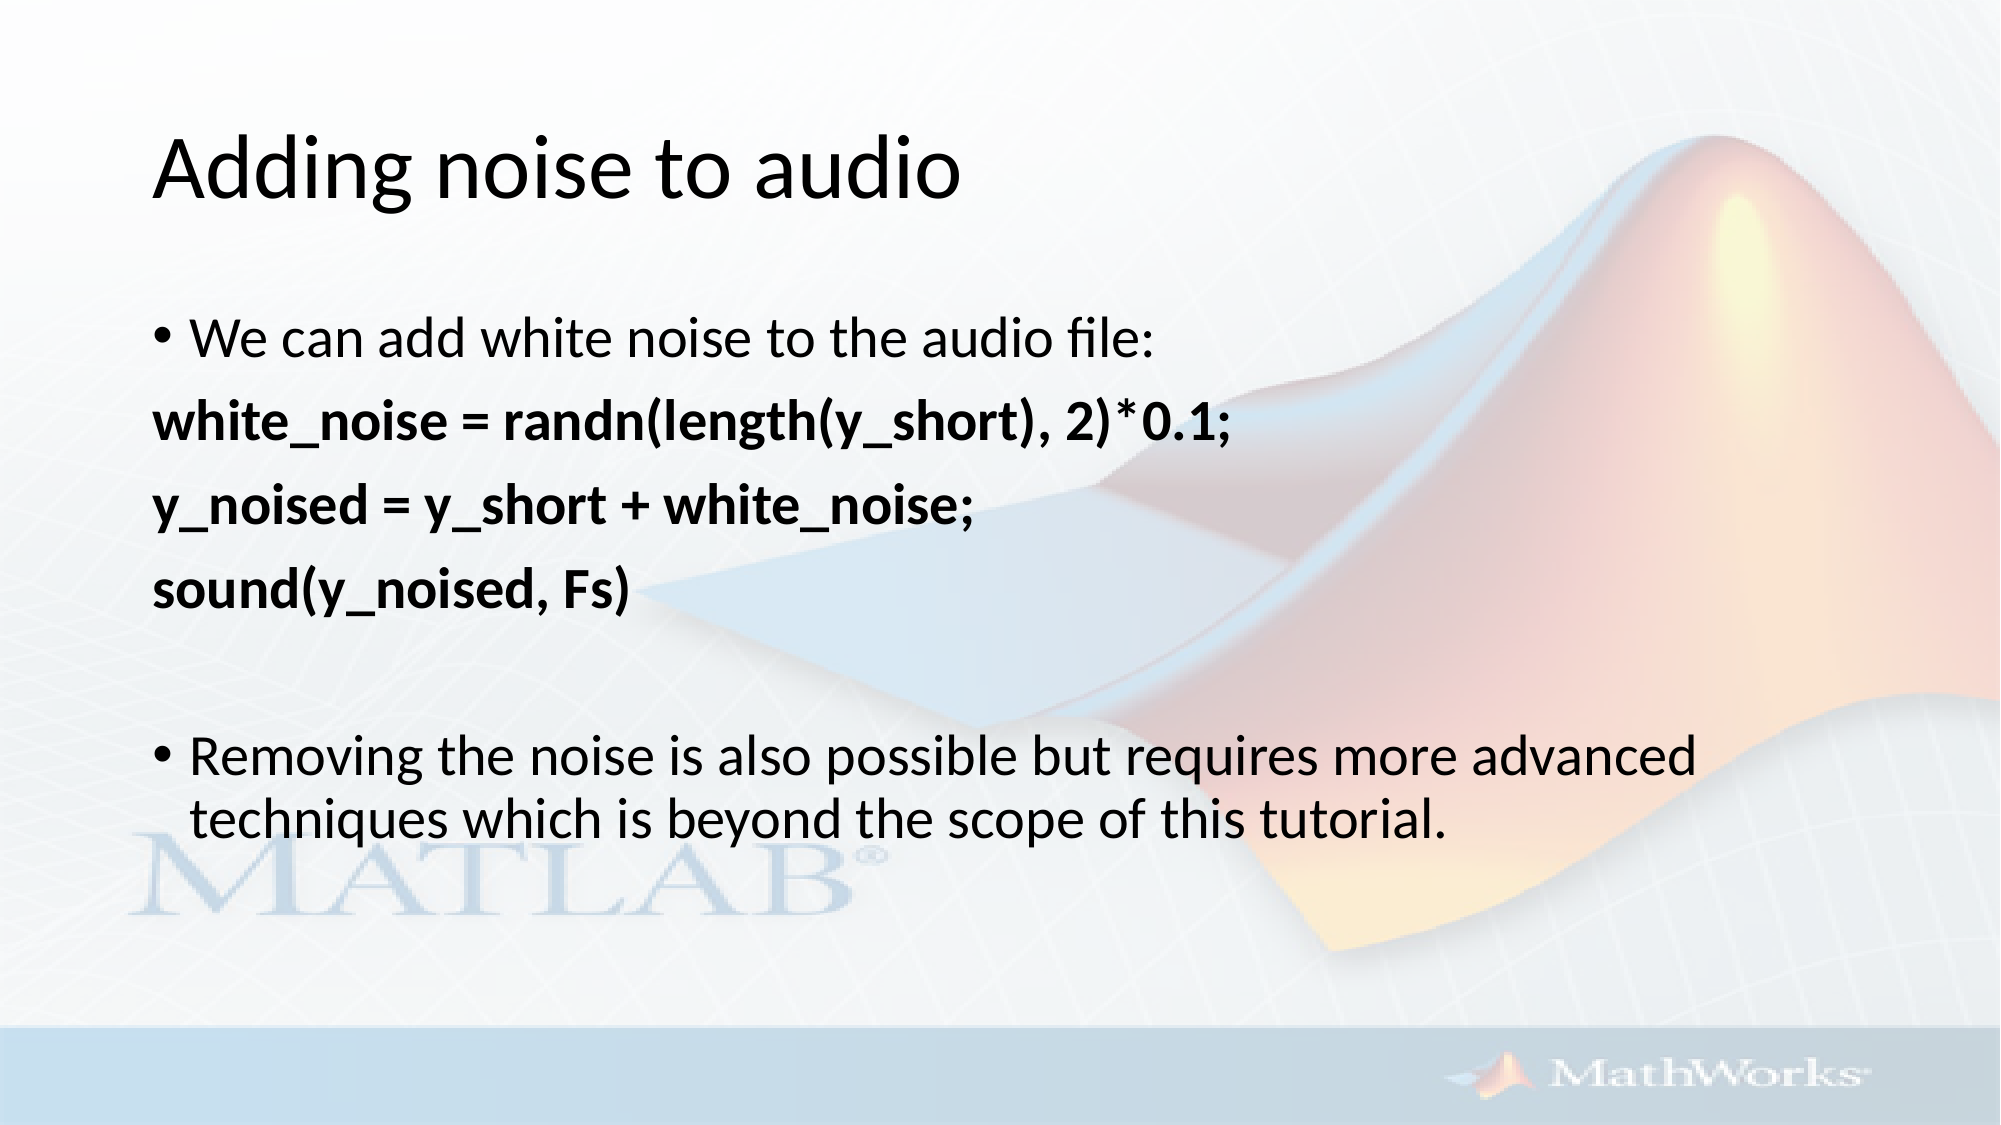

# Adding noise to audio
We can add white noise to the audio file:
white_noise = randn(length(y_short), 2)*0.1;
y_noised = y_short + white_noise;
sound(y_noised, Fs)

Removing the noise is also possible but requires more advanced techniques which is beyond the scope of this tutorial.